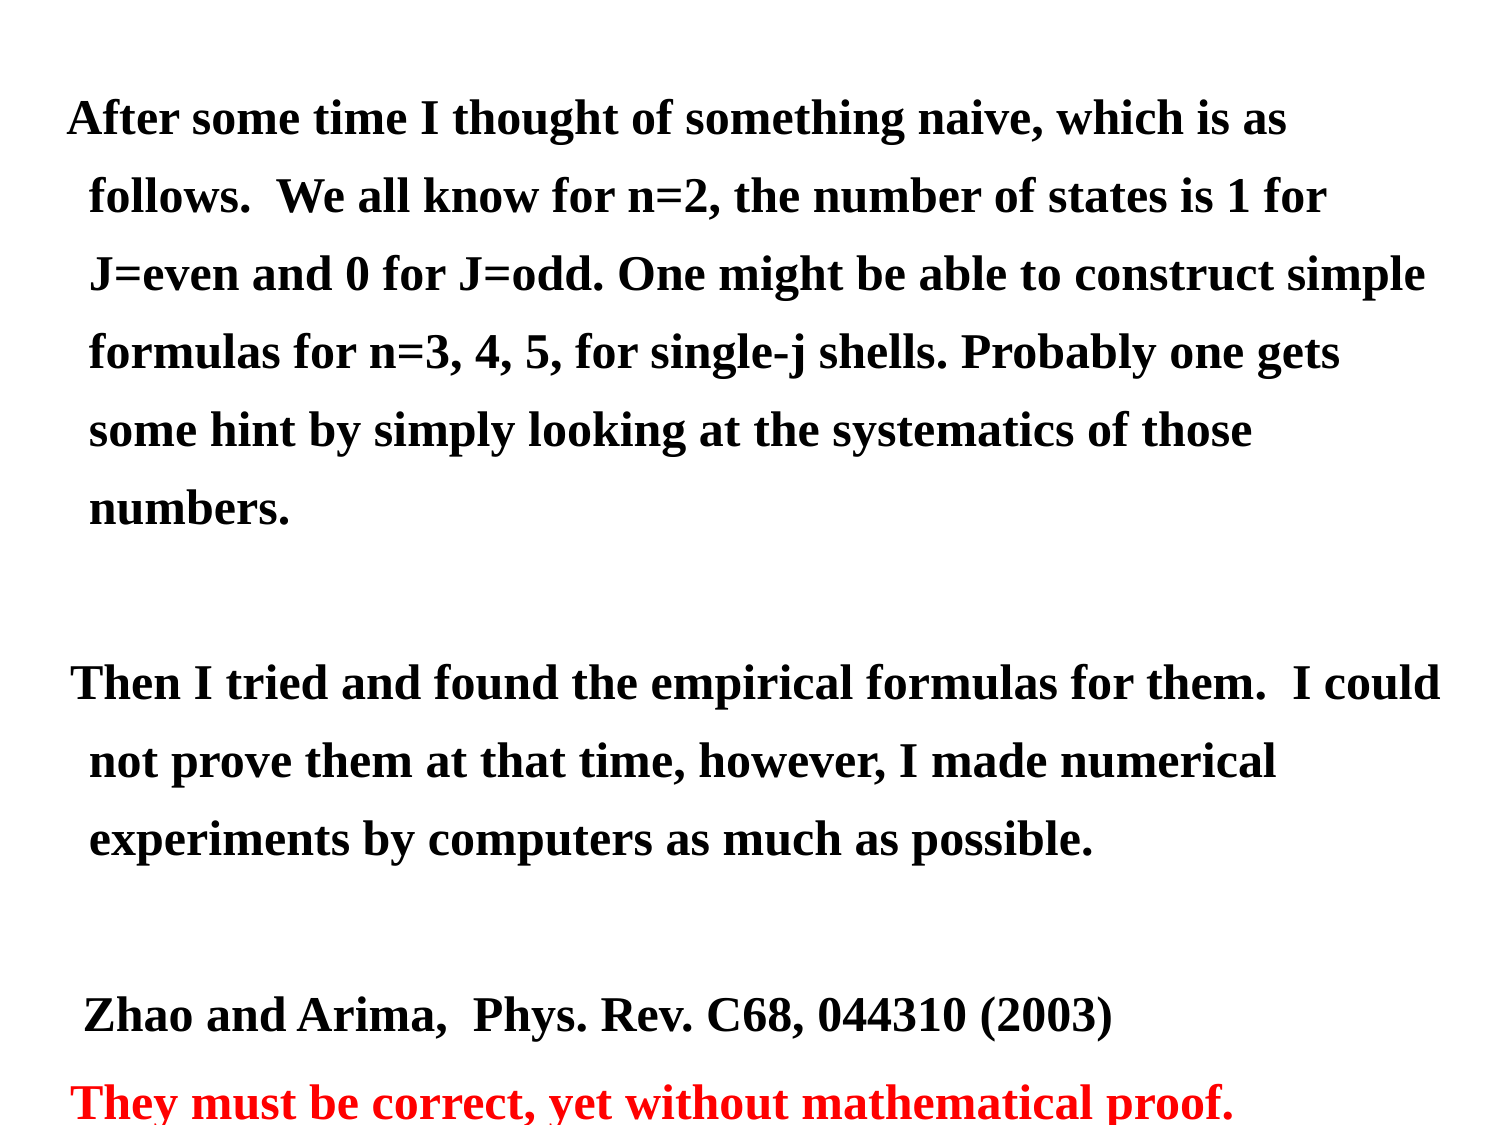

After some time I thought of something naive, which is as follows.  We all know for n=2, the number of states is 1 for J=even and 0 for J=odd. One might be able to construct simple formulas for n=3, 4, 5, for single-j shells. Probably one gets some hint by simply looking at the systematics of those numbers.

   Then I tried and found the empirical formulas for them.  I could not prove them at that time, however, I made numerical experiments by computers as much as possible.

    Zhao and Arima,  Phys. Rev. C68, 044310 (2003)
   They must be correct, yet without mathematical proof.